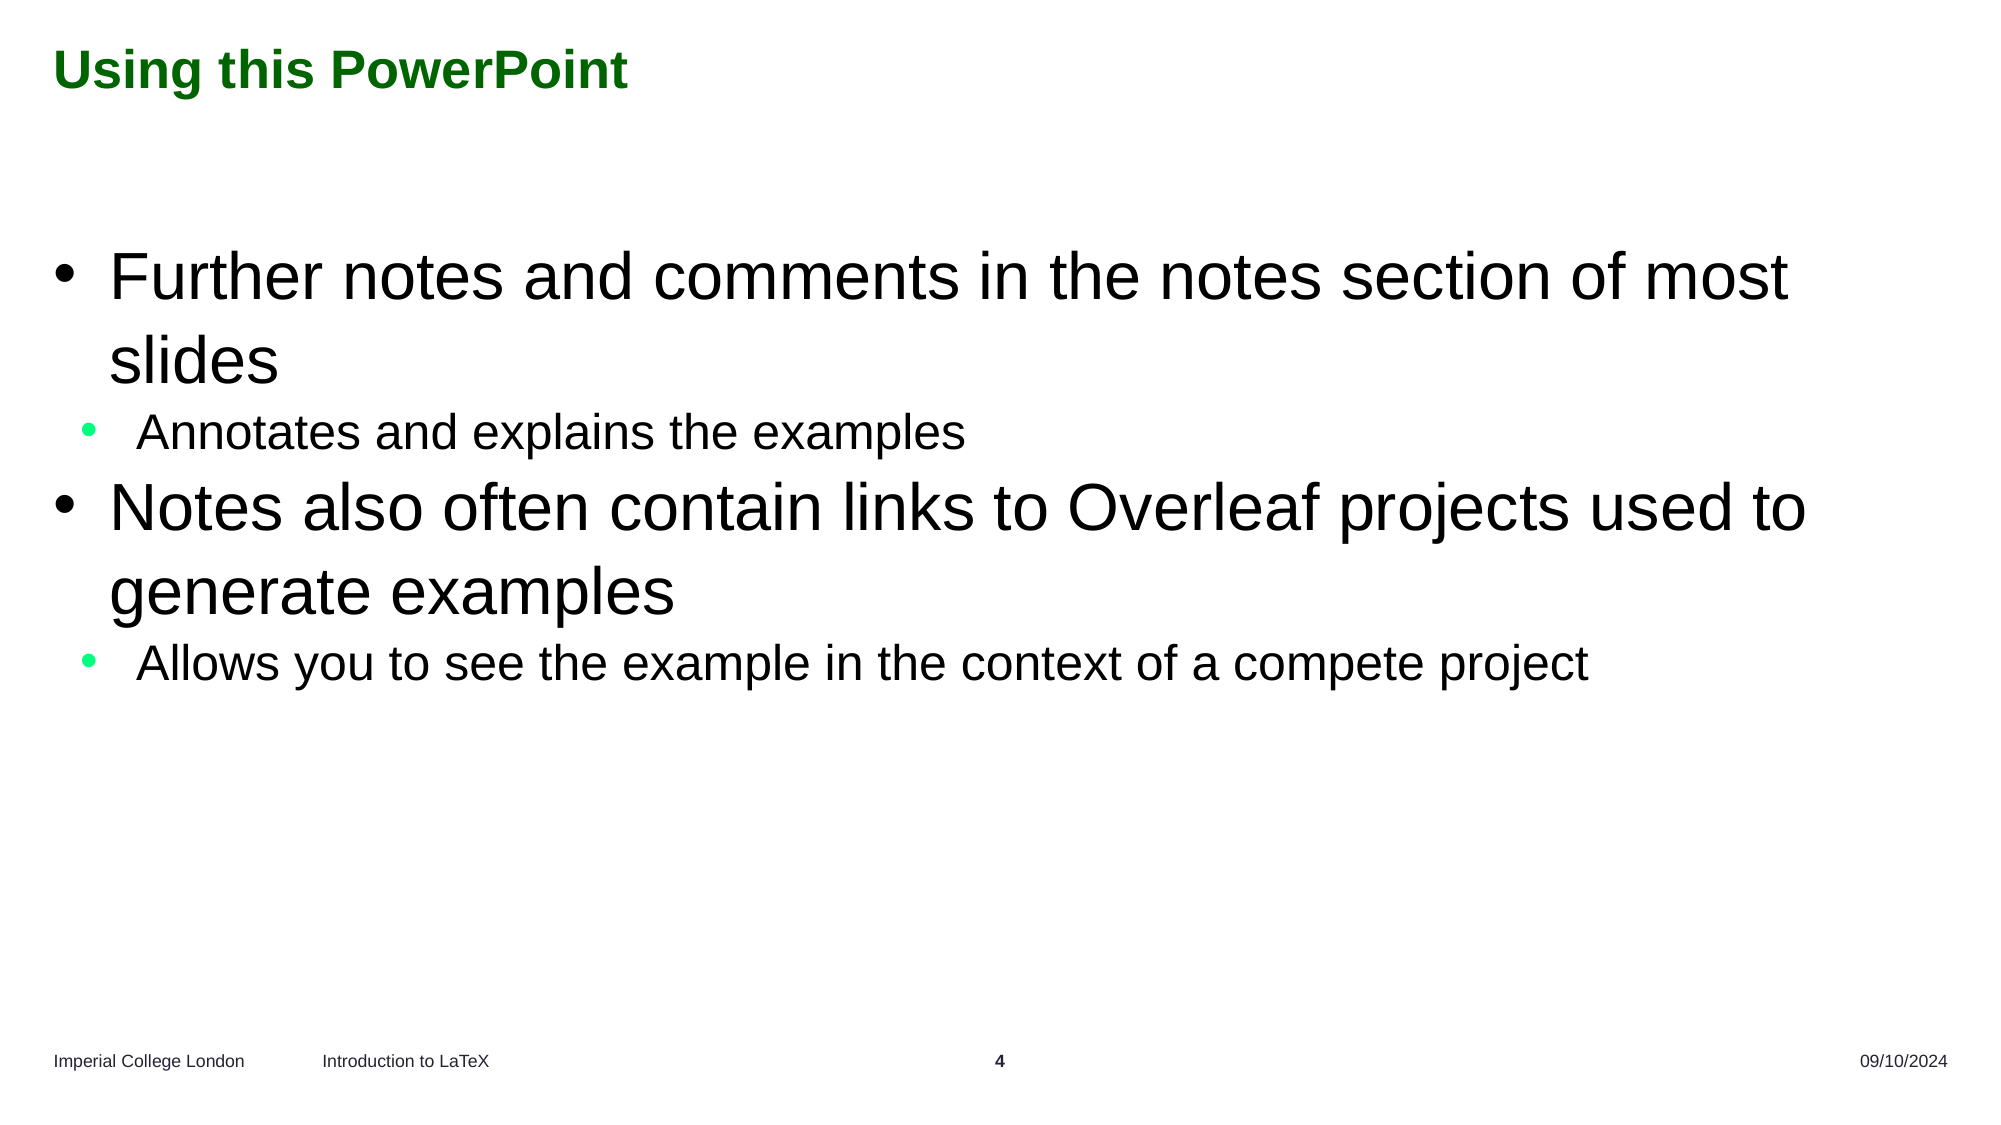

# Using this PowerPoint
Further notes and comments in the notes section of most slides
Annotates and explains the examples
Notes also often contain links to Overleaf projects used to generate examples
Allows you to see the example in the context of a compete project
Introduction to LaTeX
4
09/10/2024